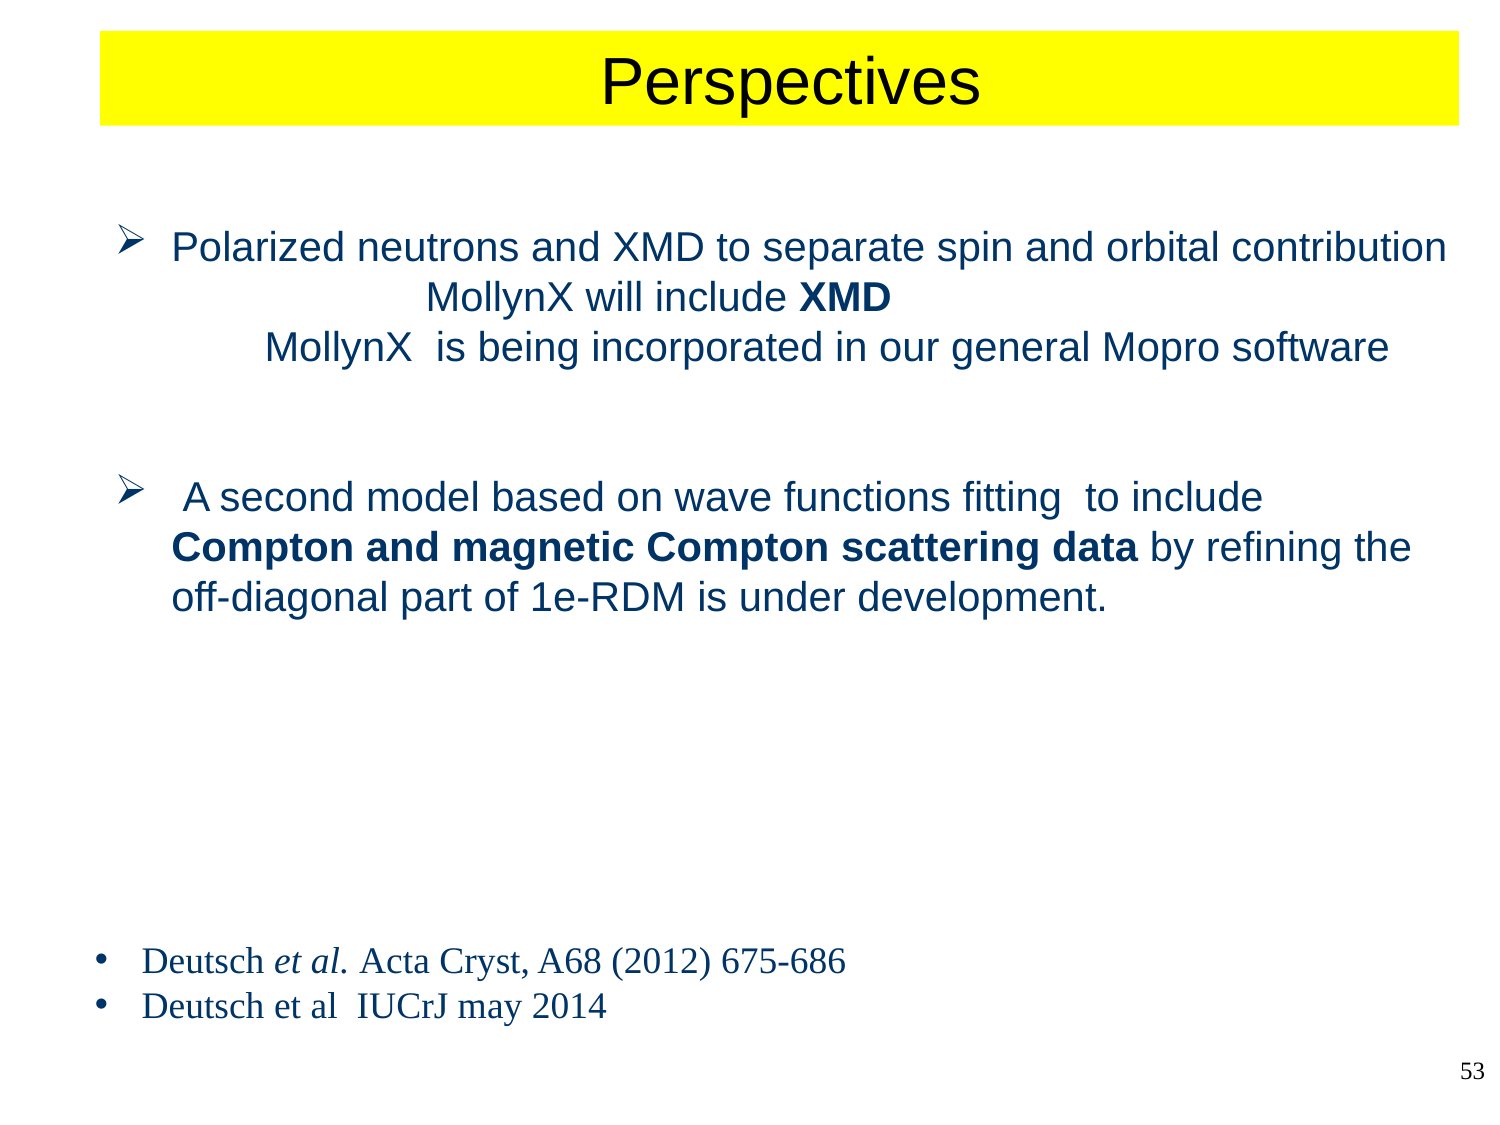

Perspectives

Polarized neutrons and XMD to separate spin and orbital contribution
                           MollynX will include XMD
             MollynX  is being incorporated in our general Mopro software

 A second model based on wave functions fitting  to include Compton and magnetic Compton scattering data by refining the off-diagonal part of 1e-RDM is under development.

Deutsch et al. Acta Cryst, A68 (2012) 675-686
Deutsch et al  IUCrJ may 2014
53